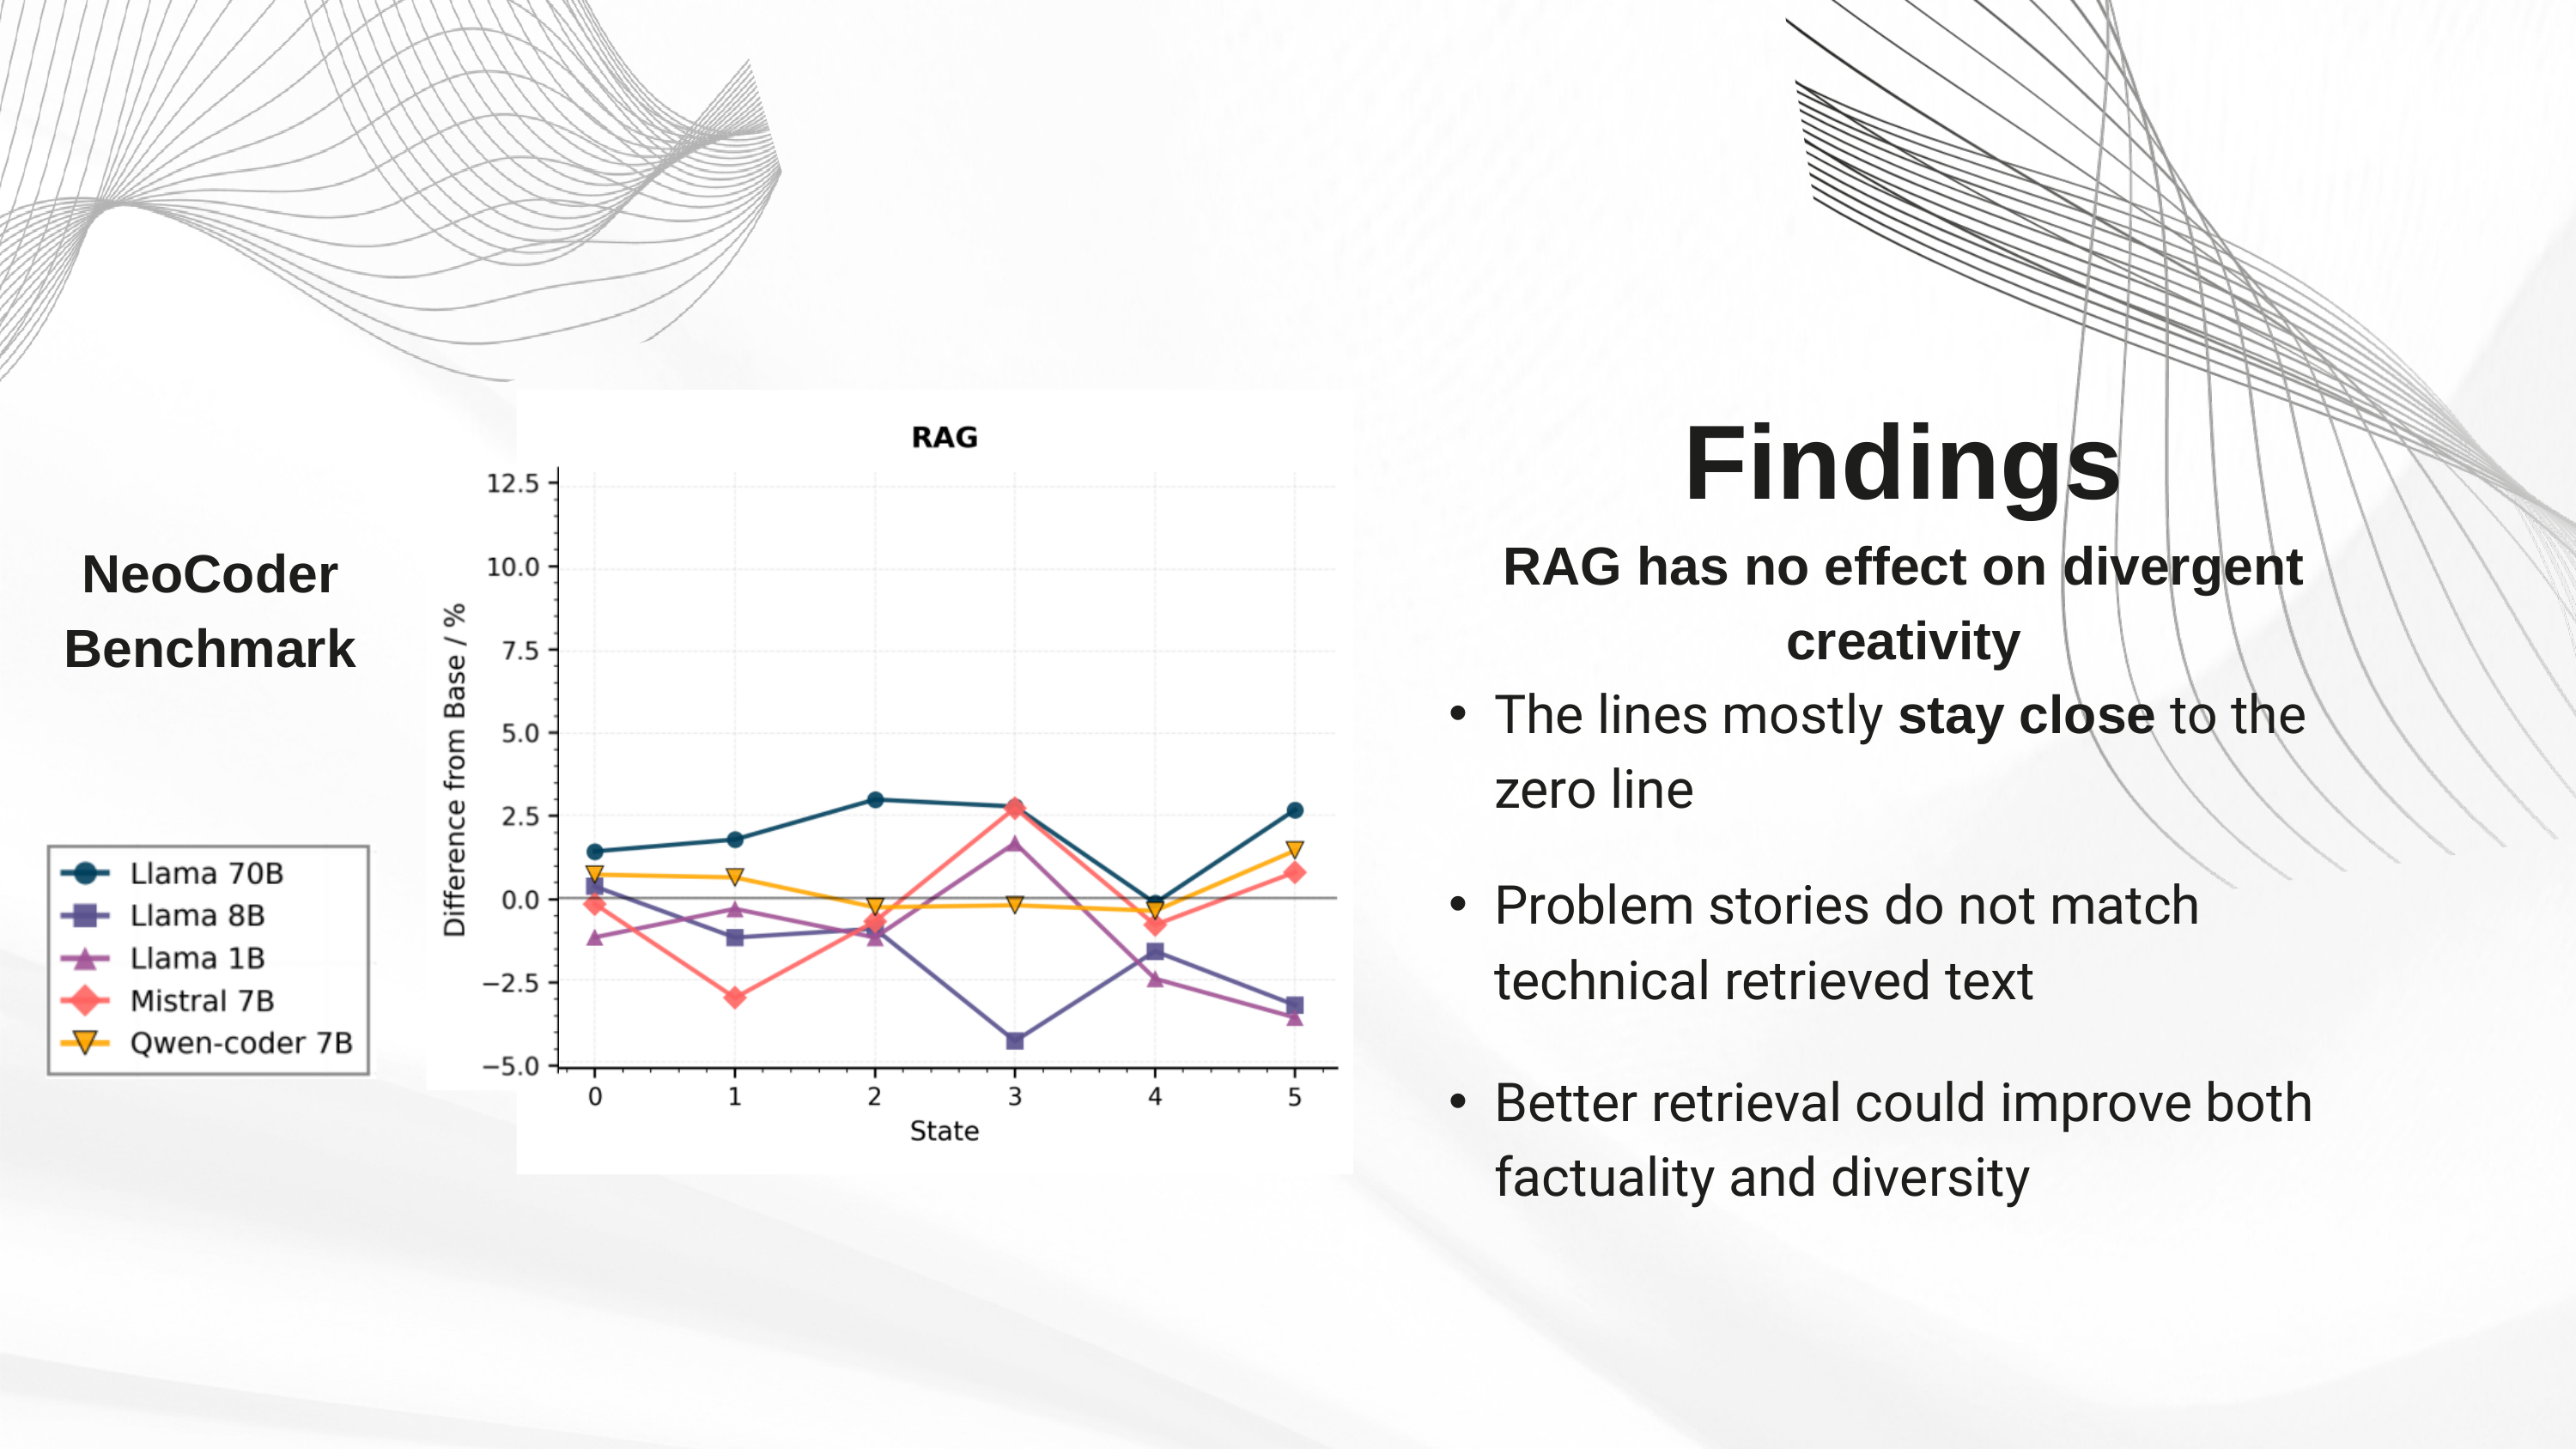

Findings
RAG has no effect on divergent creativity

NeoCoder Benchmark
The lines mostly stay close to the zero line

Problem stories do not match technical retrieved text

Better retrieval could improve both factuality and diversity